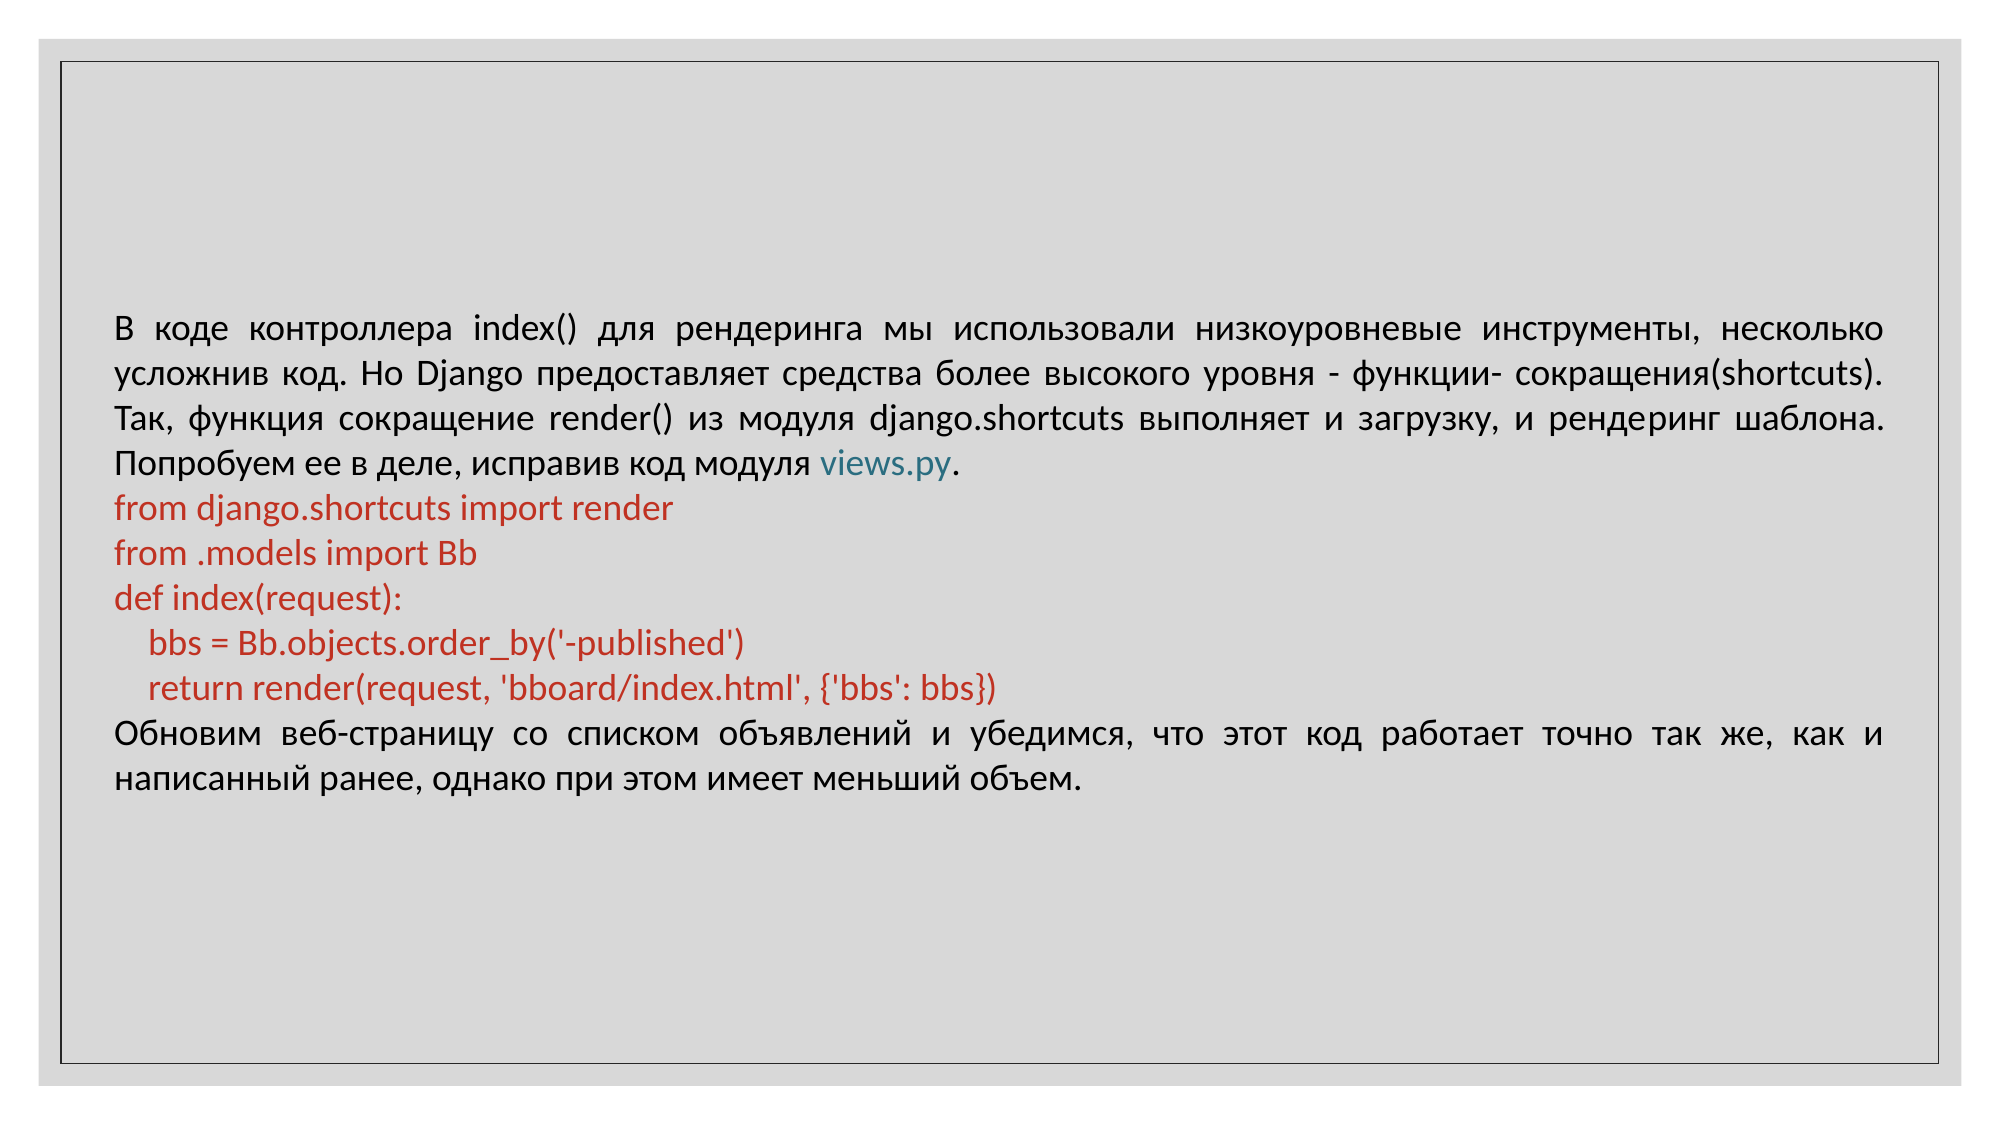

В коде контроллера index() для рендеринга мы использовали низкоуровневые инструменты, несколько усложнив код. Но Django предоставляет средства более высокого уровня - функции- сокращения(shortcuts). Так, функция­ сокращение render() из модуля django.shortcuts выполняет и загрузку, и ренде­ринг шаблона. Попробуем ее в деле, исправив код модуля views.py.
from django.shortcuts import render
from .models import Вb
def index(request):
    bbs = Bb.objects.order_by('-published')
    return render(request, 'bboard/index.html', {'bbs': bbs})
Обновим веб-страницу со списком объявлений и убедимся, что этот код работает точно так же, как и написанный ранее, однако при этом имеет меньший объем.